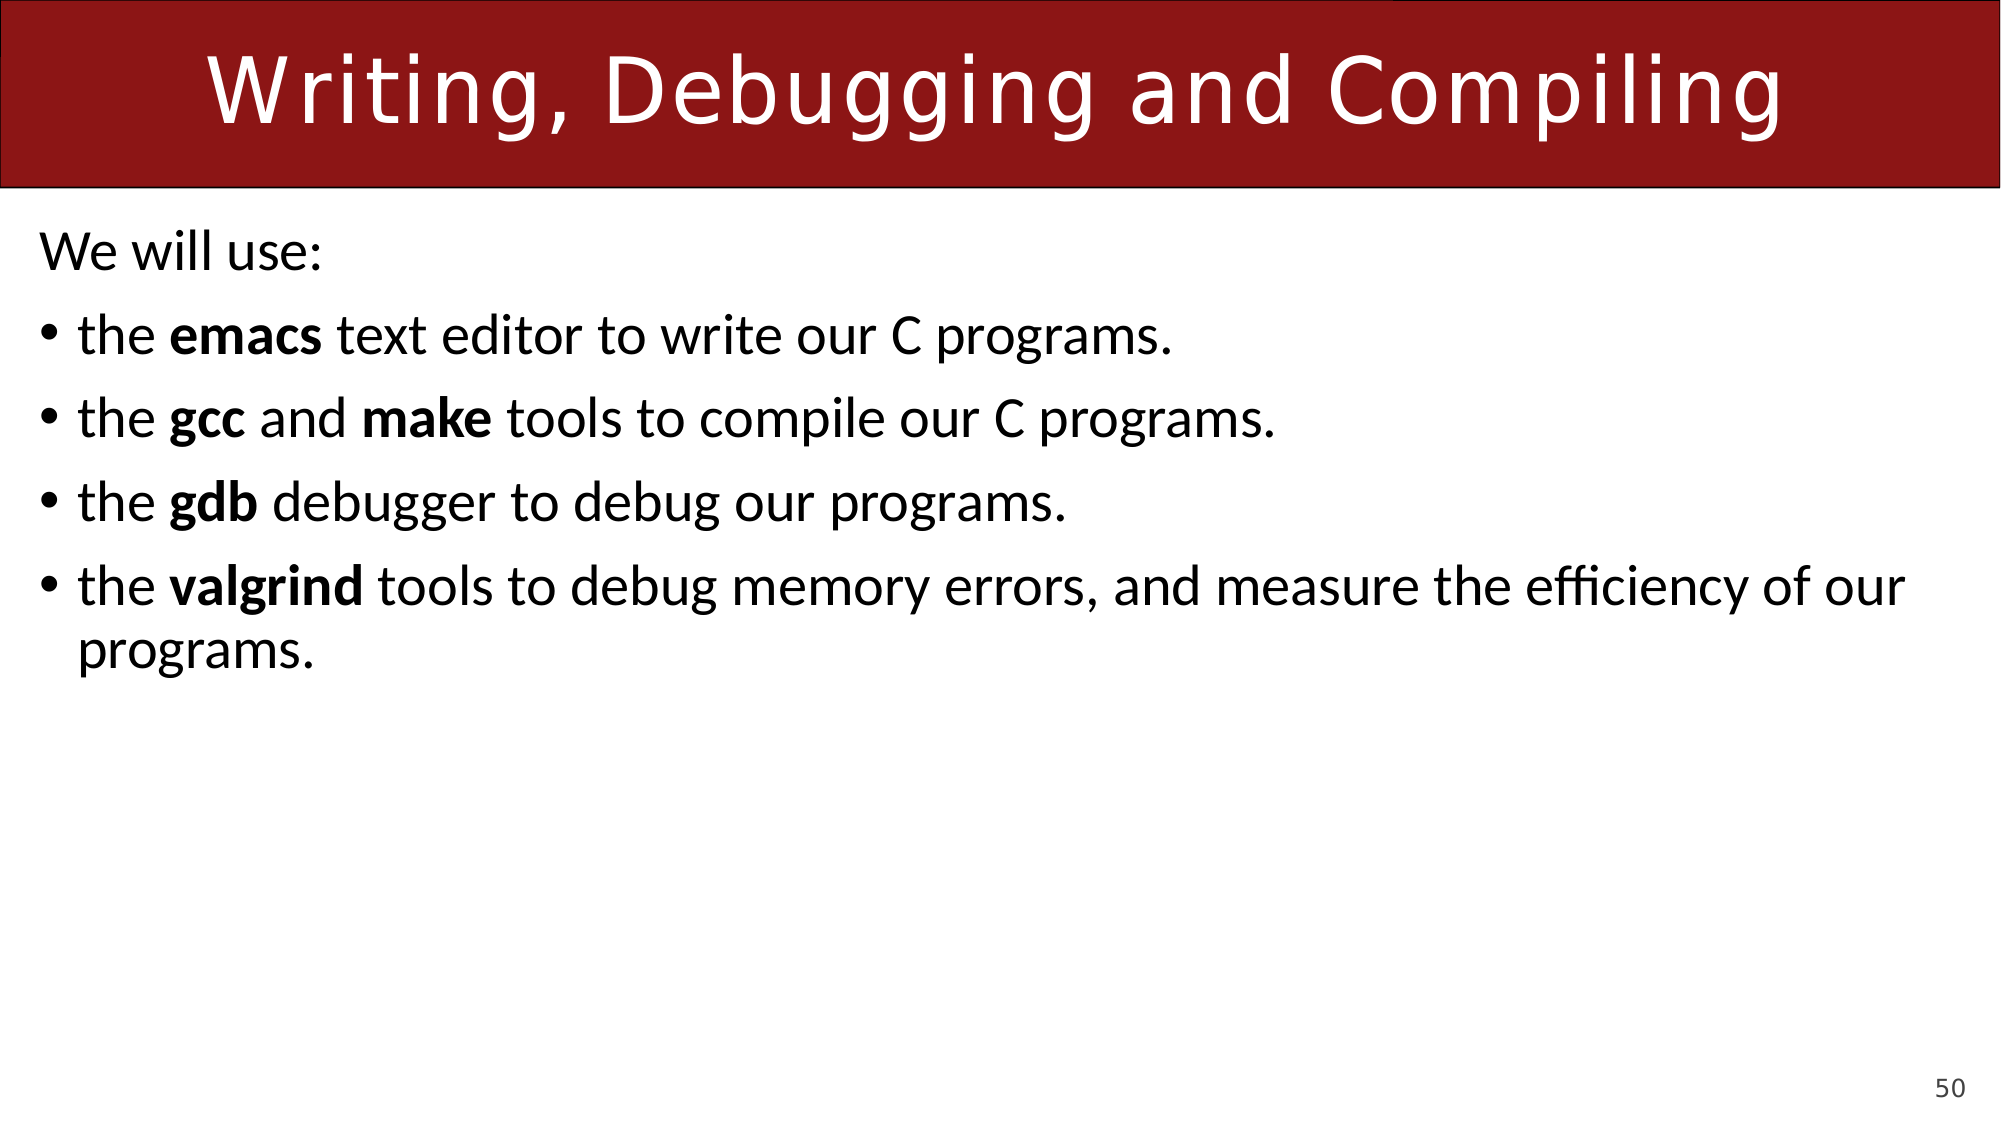

# Writing, Debugging and Compiling
We will use:
the emacs text editor to write our C programs.
the gcc and make tools to compile our C programs.
the gdb debugger to debug our programs.
the valgrind tools to debug memory errors, and measure the efficiency of our programs.